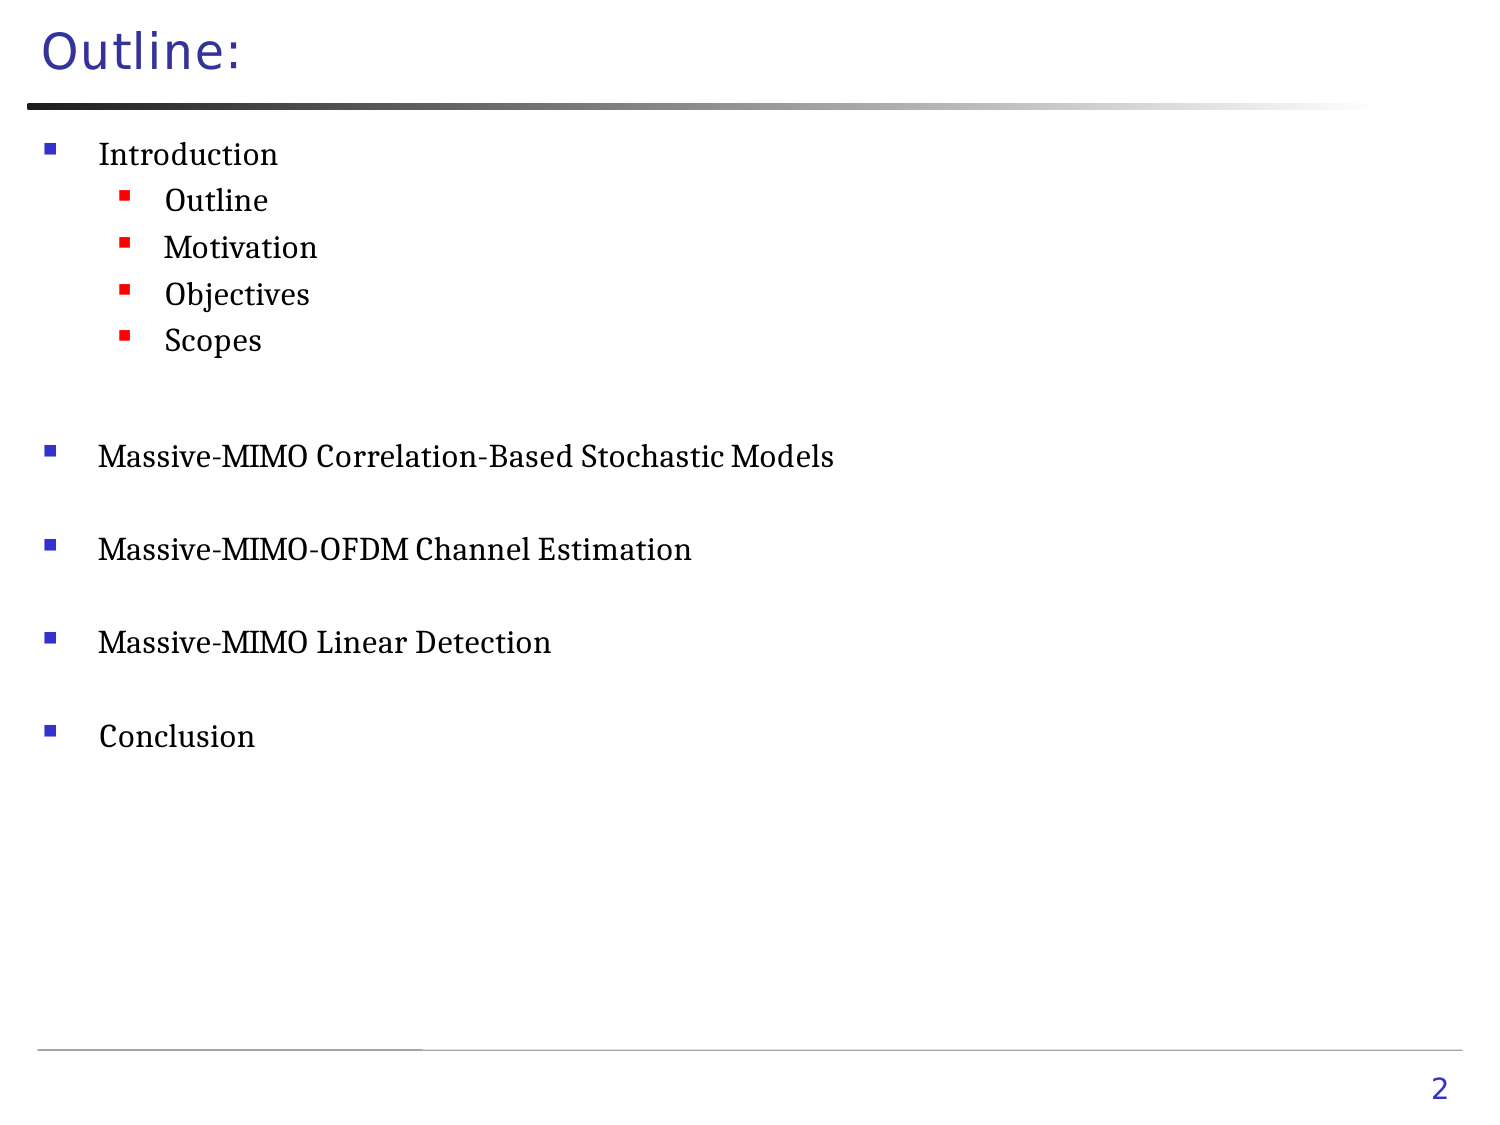

# Outline:
Introduction
Outline
Motivation
Objectives
Scopes

Massive-MIMO Correlation-Based Stochastic Models

Massive-MIMO-OFDM Channel Estimation

Massive-MIMO Linear Detection

Conclusion